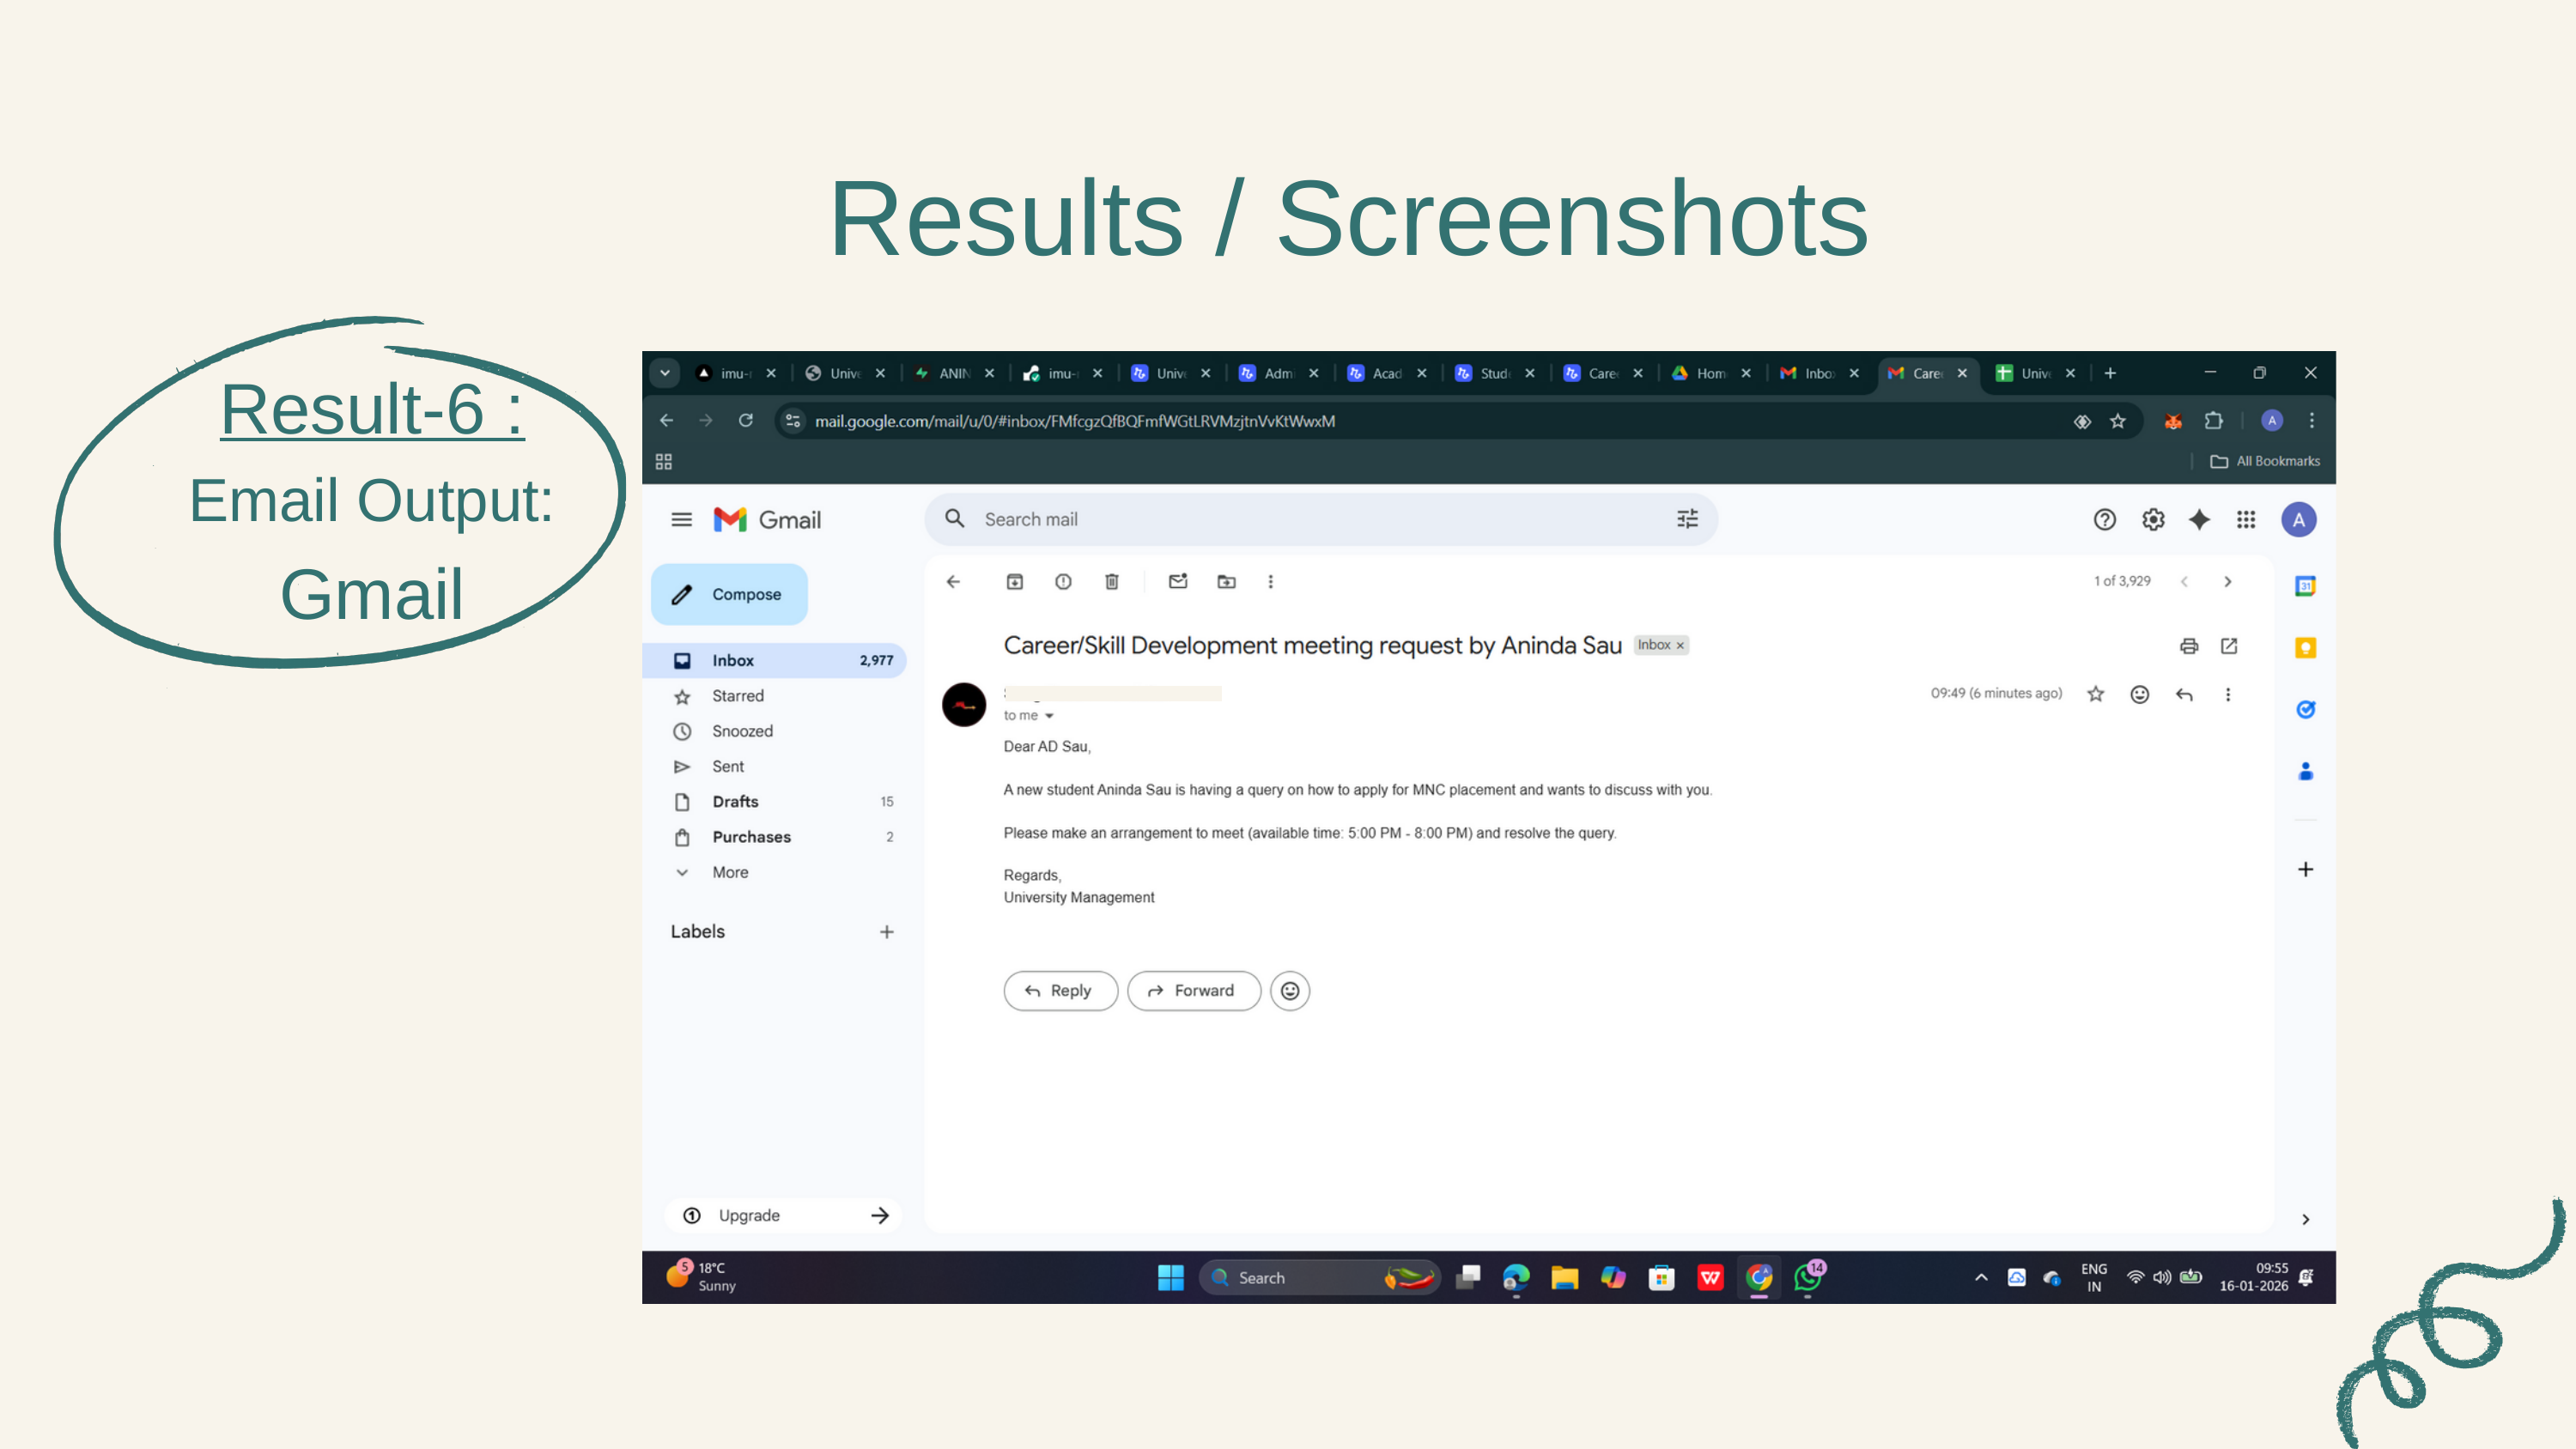

Results / Screenshots

Result-6 :
Email Output:
Gmail